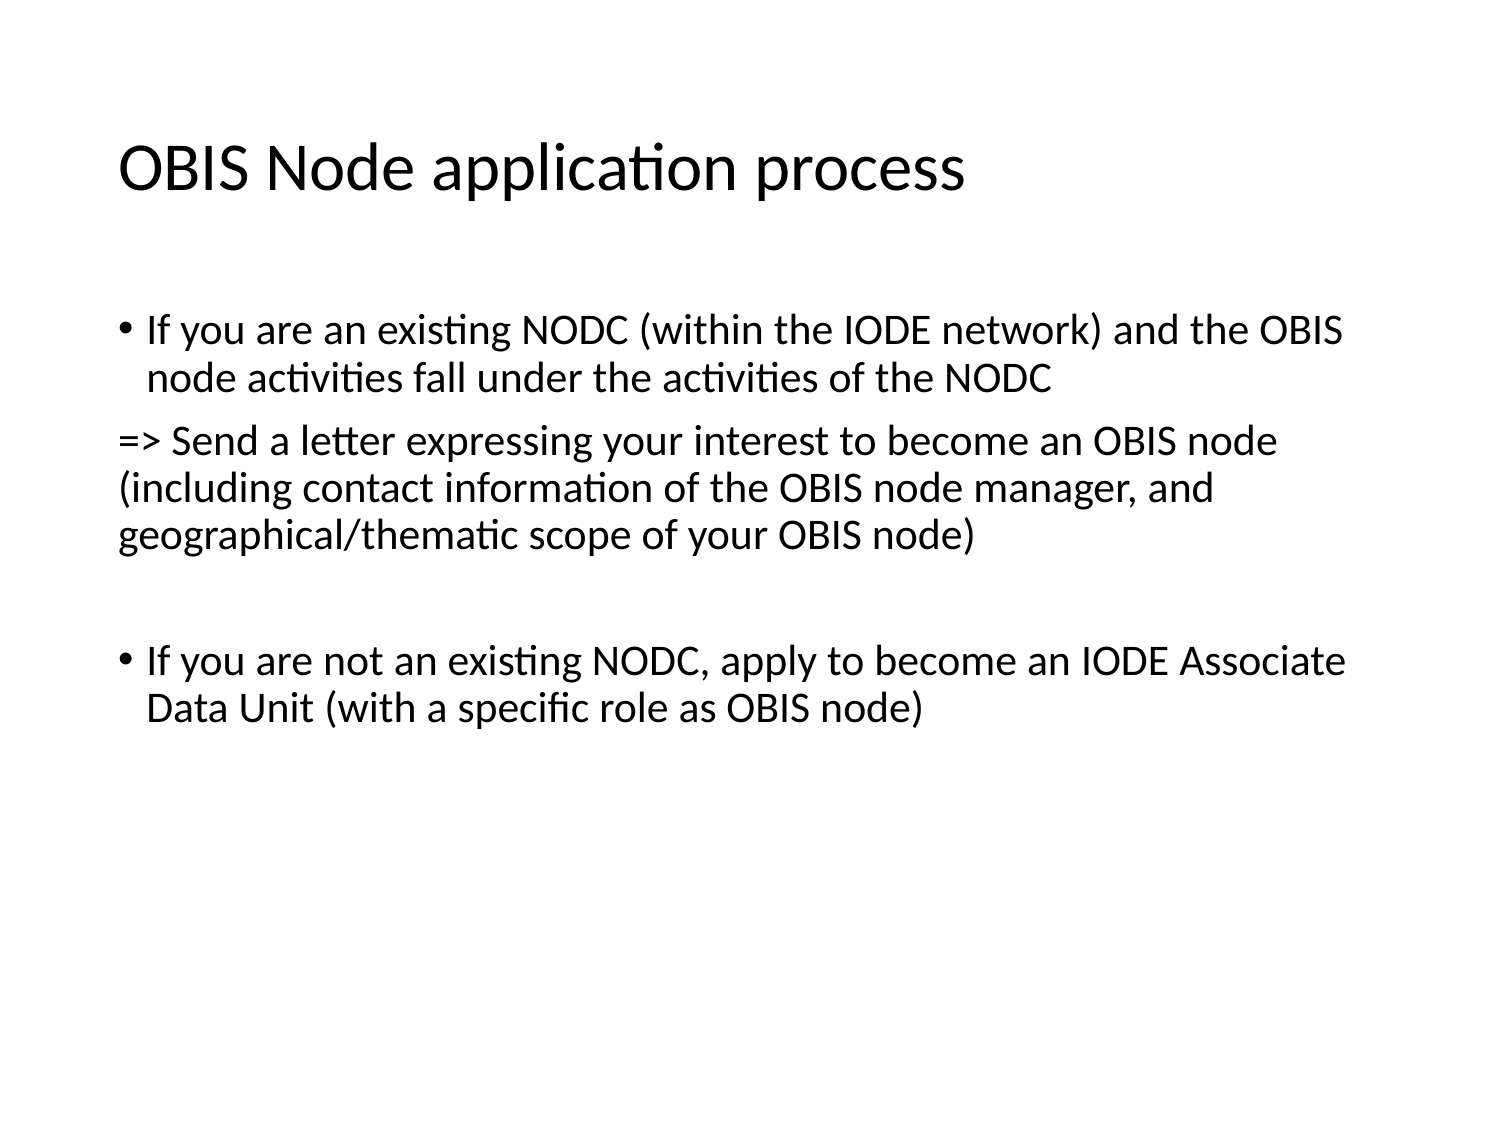

# OBIS Node application process
If you are an existing NODC (within the IODE network) and the OBIS node activities fall under the activities of the NODC
=> Send a letter expressing your interest to become an OBIS node (including contact information of the OBIS node manager, and geographical/thematic scope of your OBIS node)

If you are not an existing NODC, apply to become an IODE Associate Data Unit (with a specific role as OBIS node)